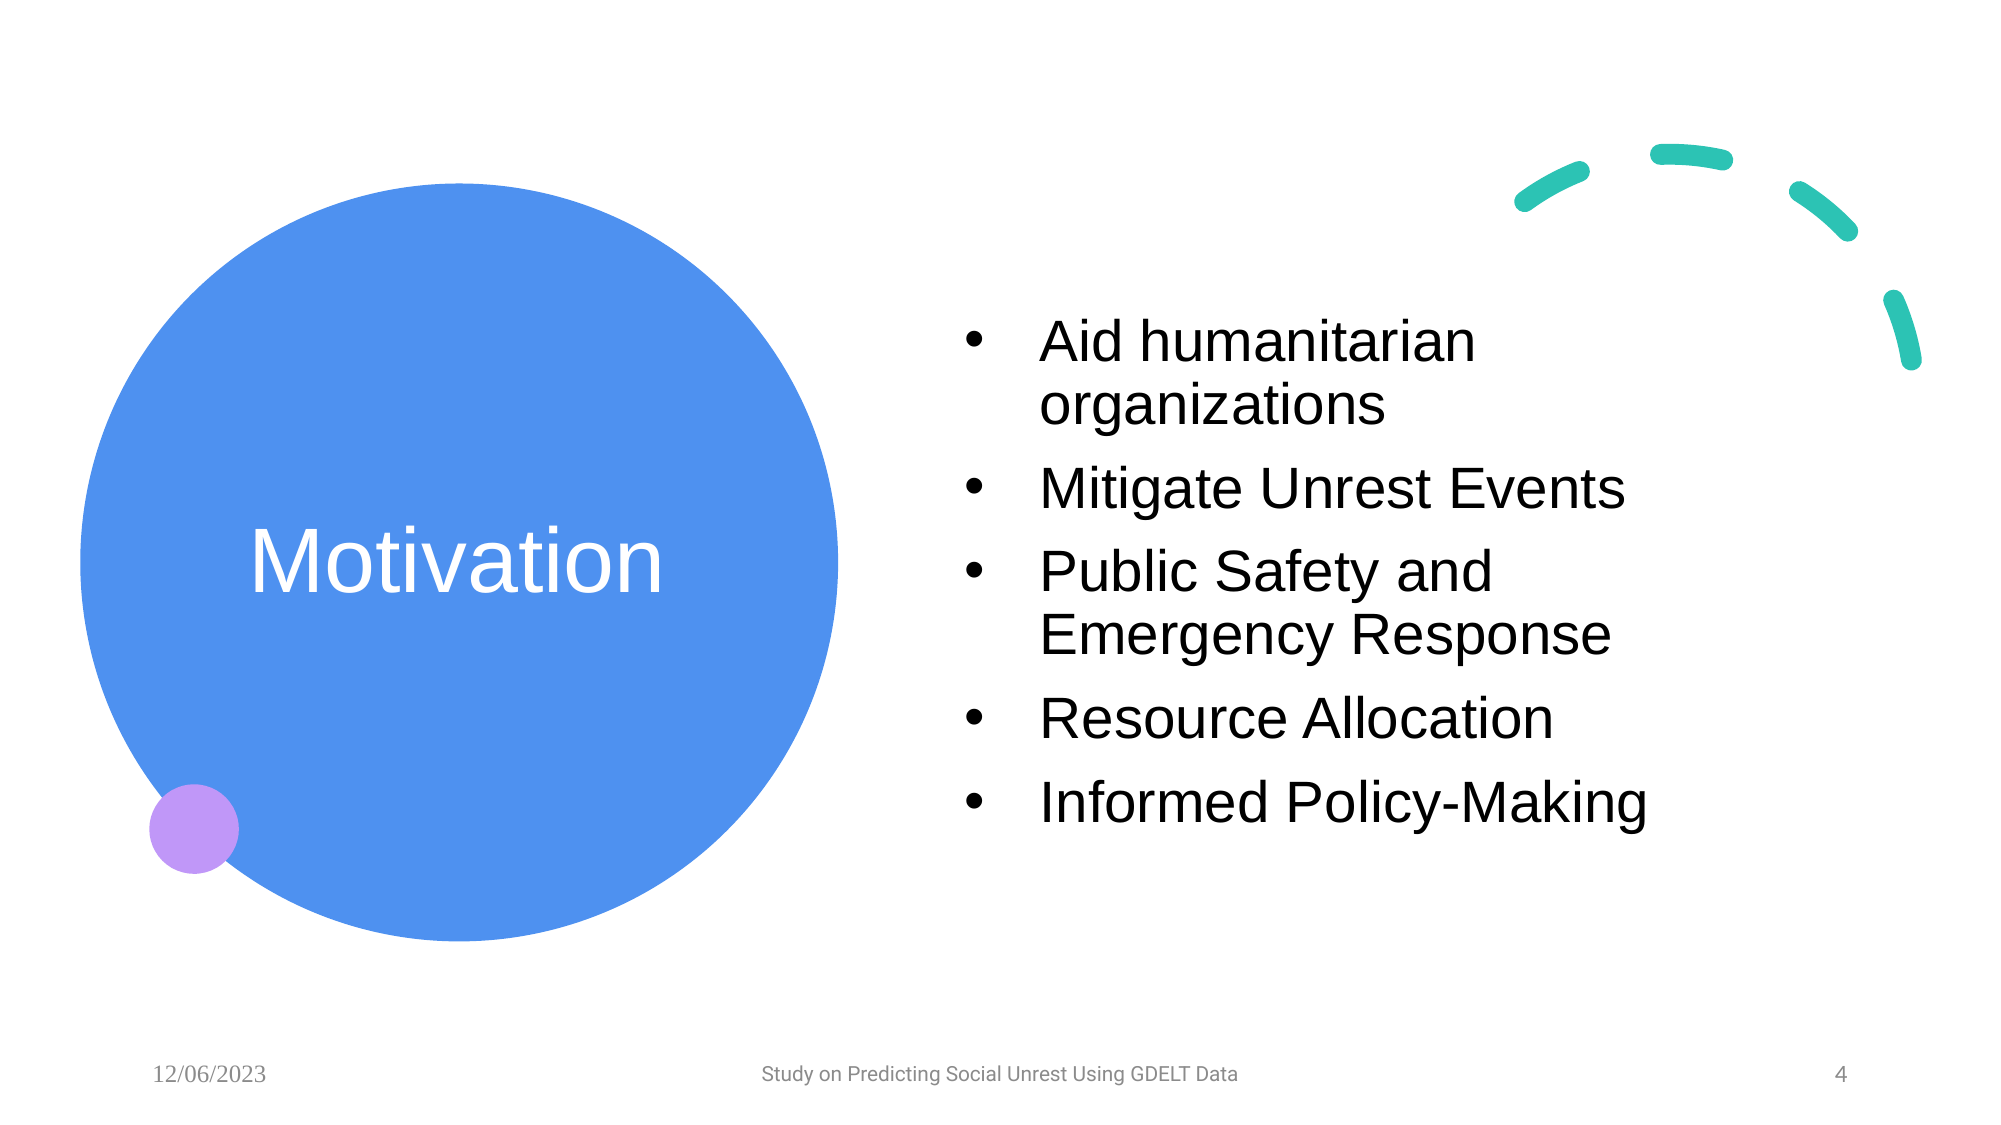

# Motivation
Aid humanitarian organizations
Mitigate Unrest Events
Public Safety and Emergency Response
Resource Allocation
Informed Policy-Making
12/06/2023
Study on Predicting Social Unrest Using GDELT Data
4